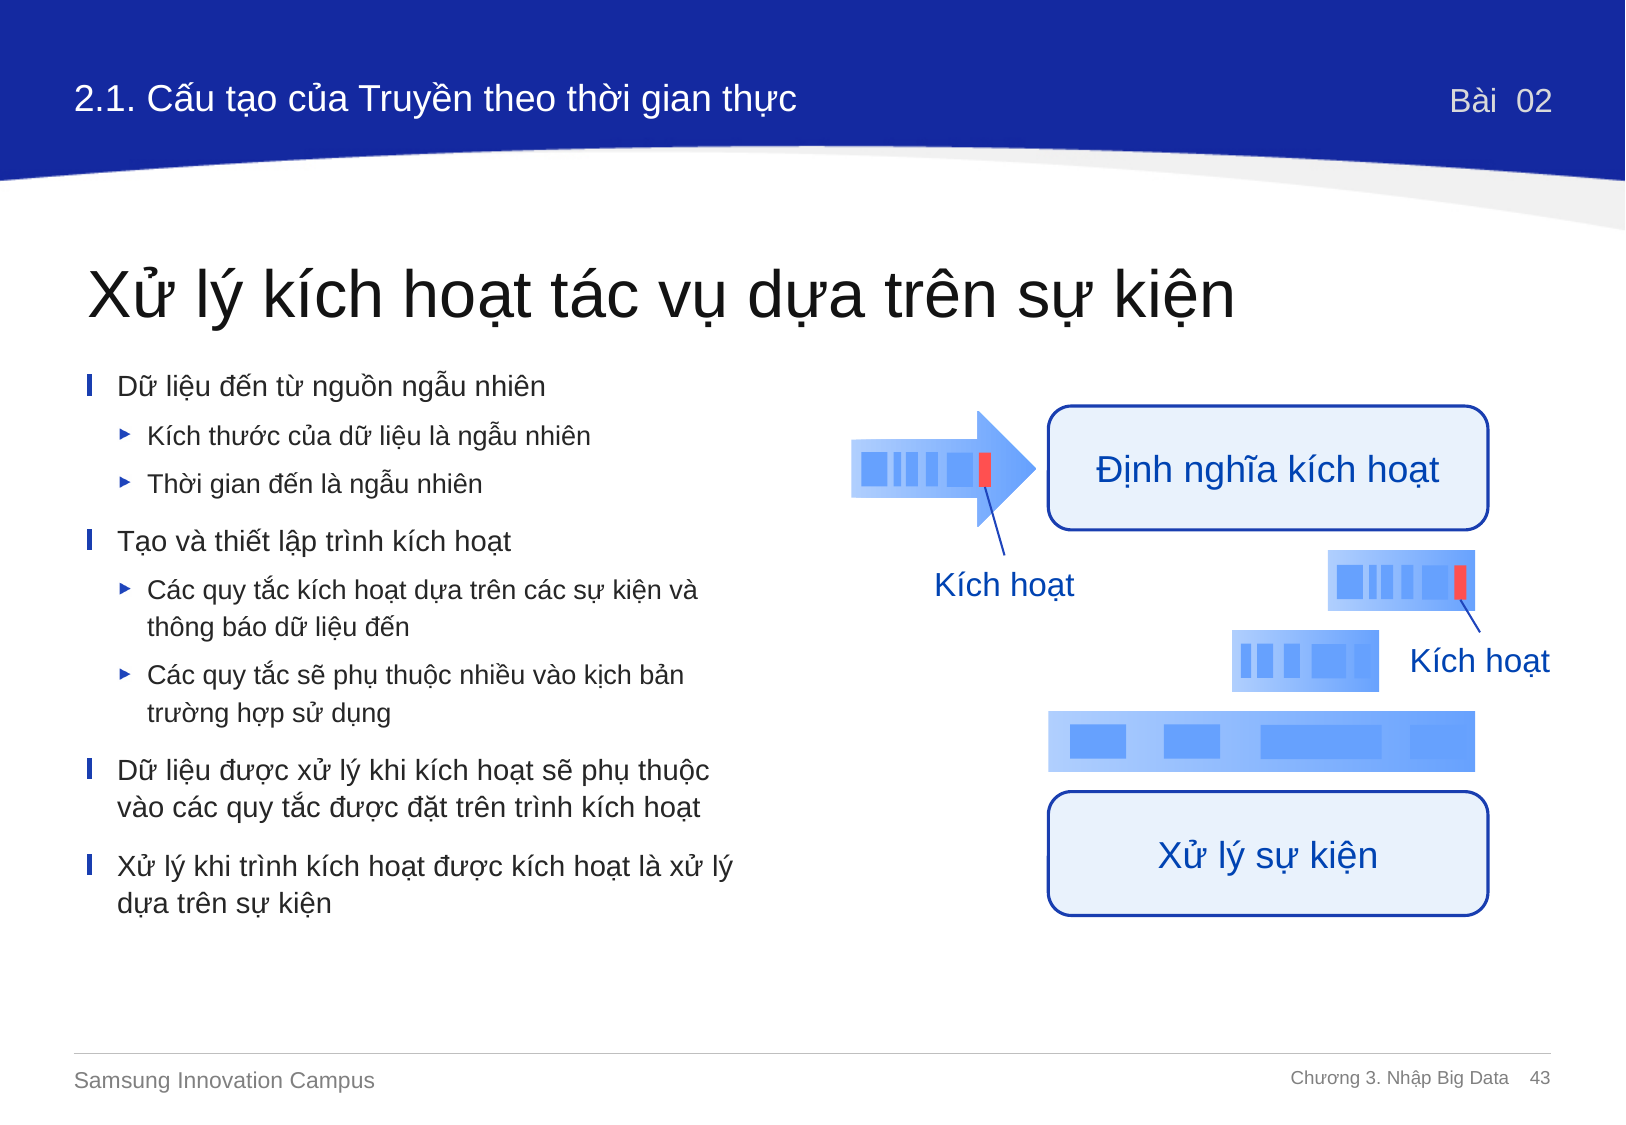

2.1. Cấu tạo của Truyền theo thời gian thực
Bài  02
Xử lý kích hoạt tác vụ dựa trên sự kiện
Dữ liệu đến từ nguồn ngẫu nhiên
Kích thước của dữ liệu là ngẫu nhiên
Thời gian đến là ngẫu nhiên
Tạo và thiết lập trình kích hoạt
Các quy tắc kích hoạt dựa trên các sự kiện và thông báo dữ liệu đến
Các quy tắc sẽ phụ thuộc nhiều vào kịch bản trường hợp sử dụng
Dữ liệu được xử lý khi kích hoạt sẽ phụ thuộc vào các quy tắc được đặt trên trình kích hoạt
Xử lý khi trình kích hoạt được kích hoạt là xử lý dựa trên sự kiện
Định nghĩa kích hoạt

Kích hoạt

Kích hoạt

Xử lý sự kiện